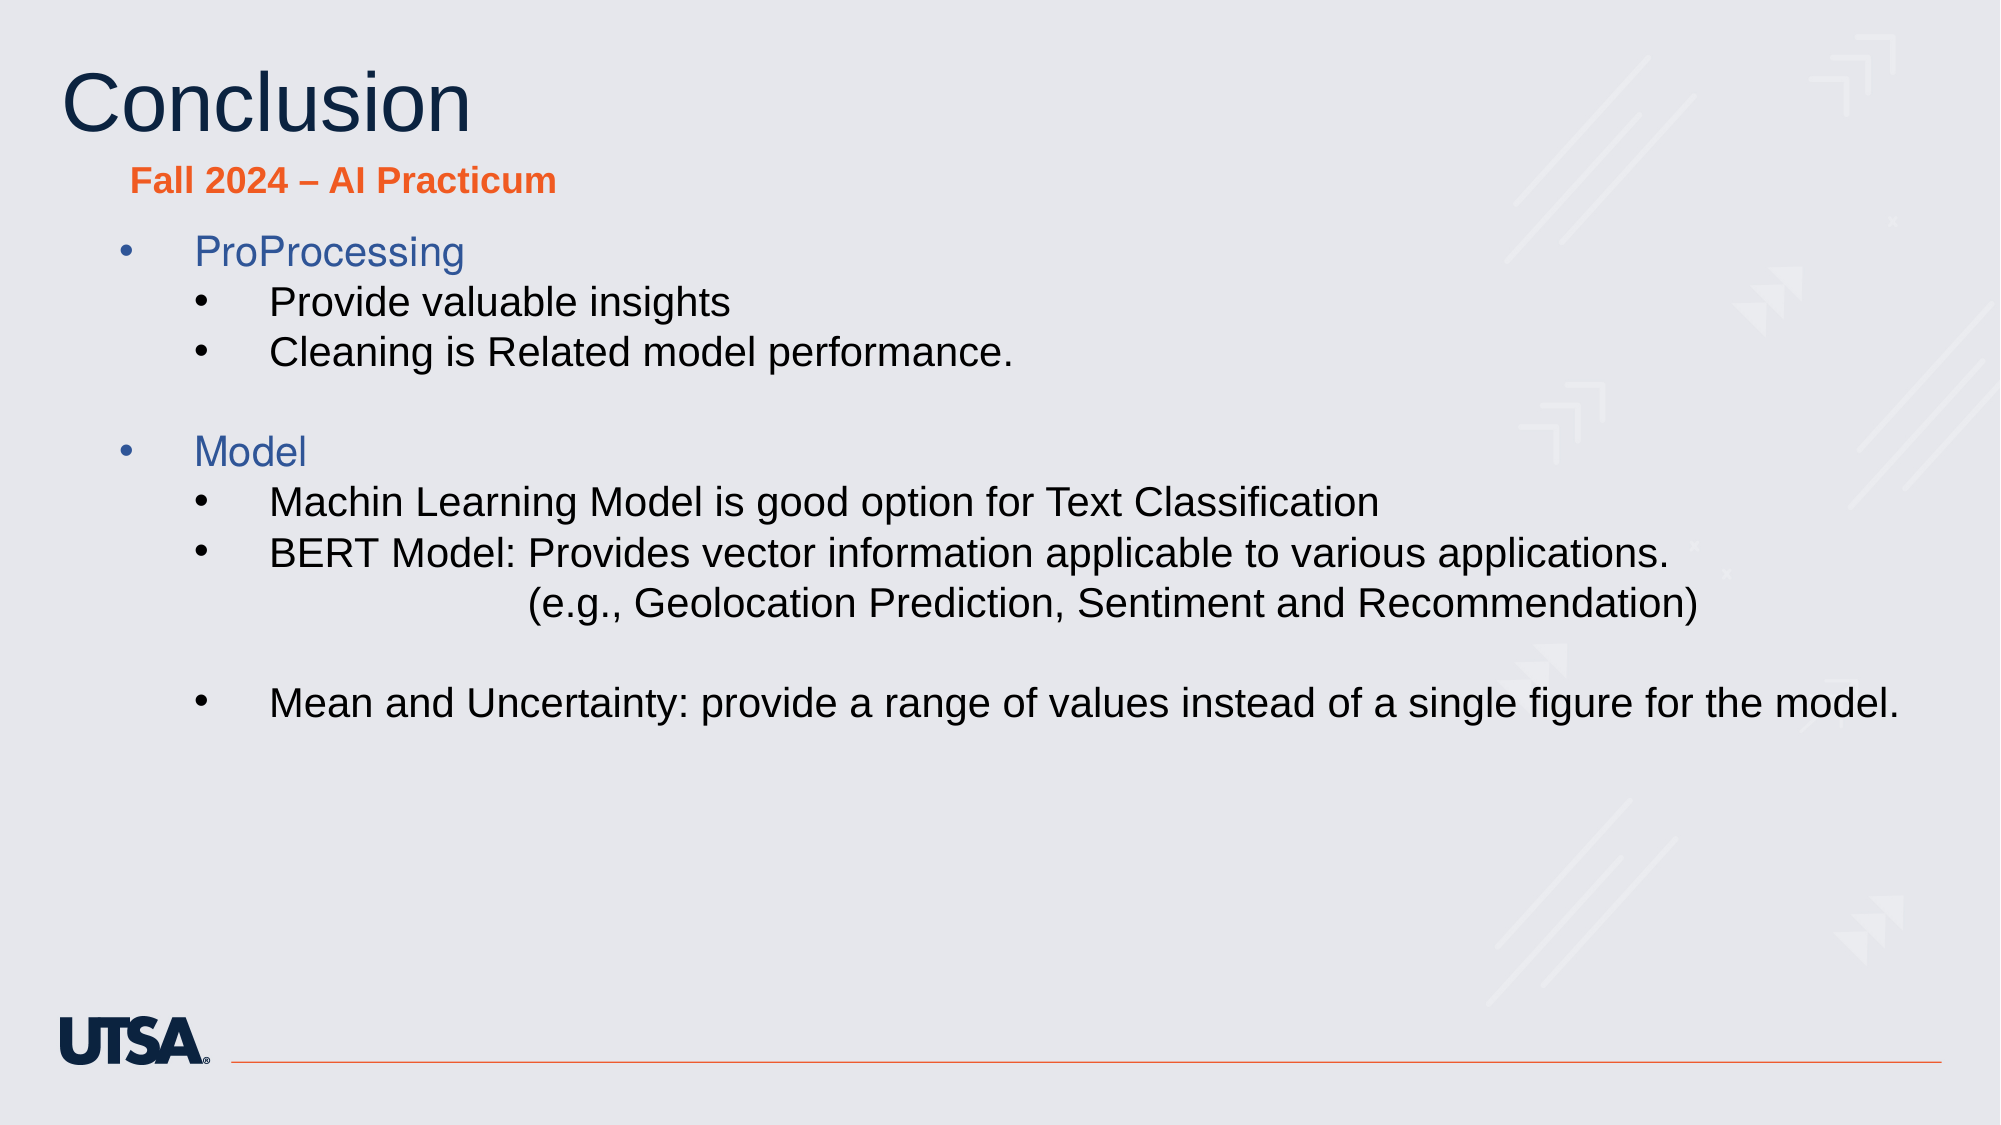

Conclusion
Fall 2024 – AI Practicum
ProProcessing
Provide valuable insights
Cleaning is Related model performance.

Model
Machin Learning Model is good option for Text Classification
BERT Model: Provides vector information applicable to various applications.
                             (e.g., Geolocation Prediction, Sentiment and Recommendation)

Mean and Uncertainty: provide a range of values instead of a single figure for the model.